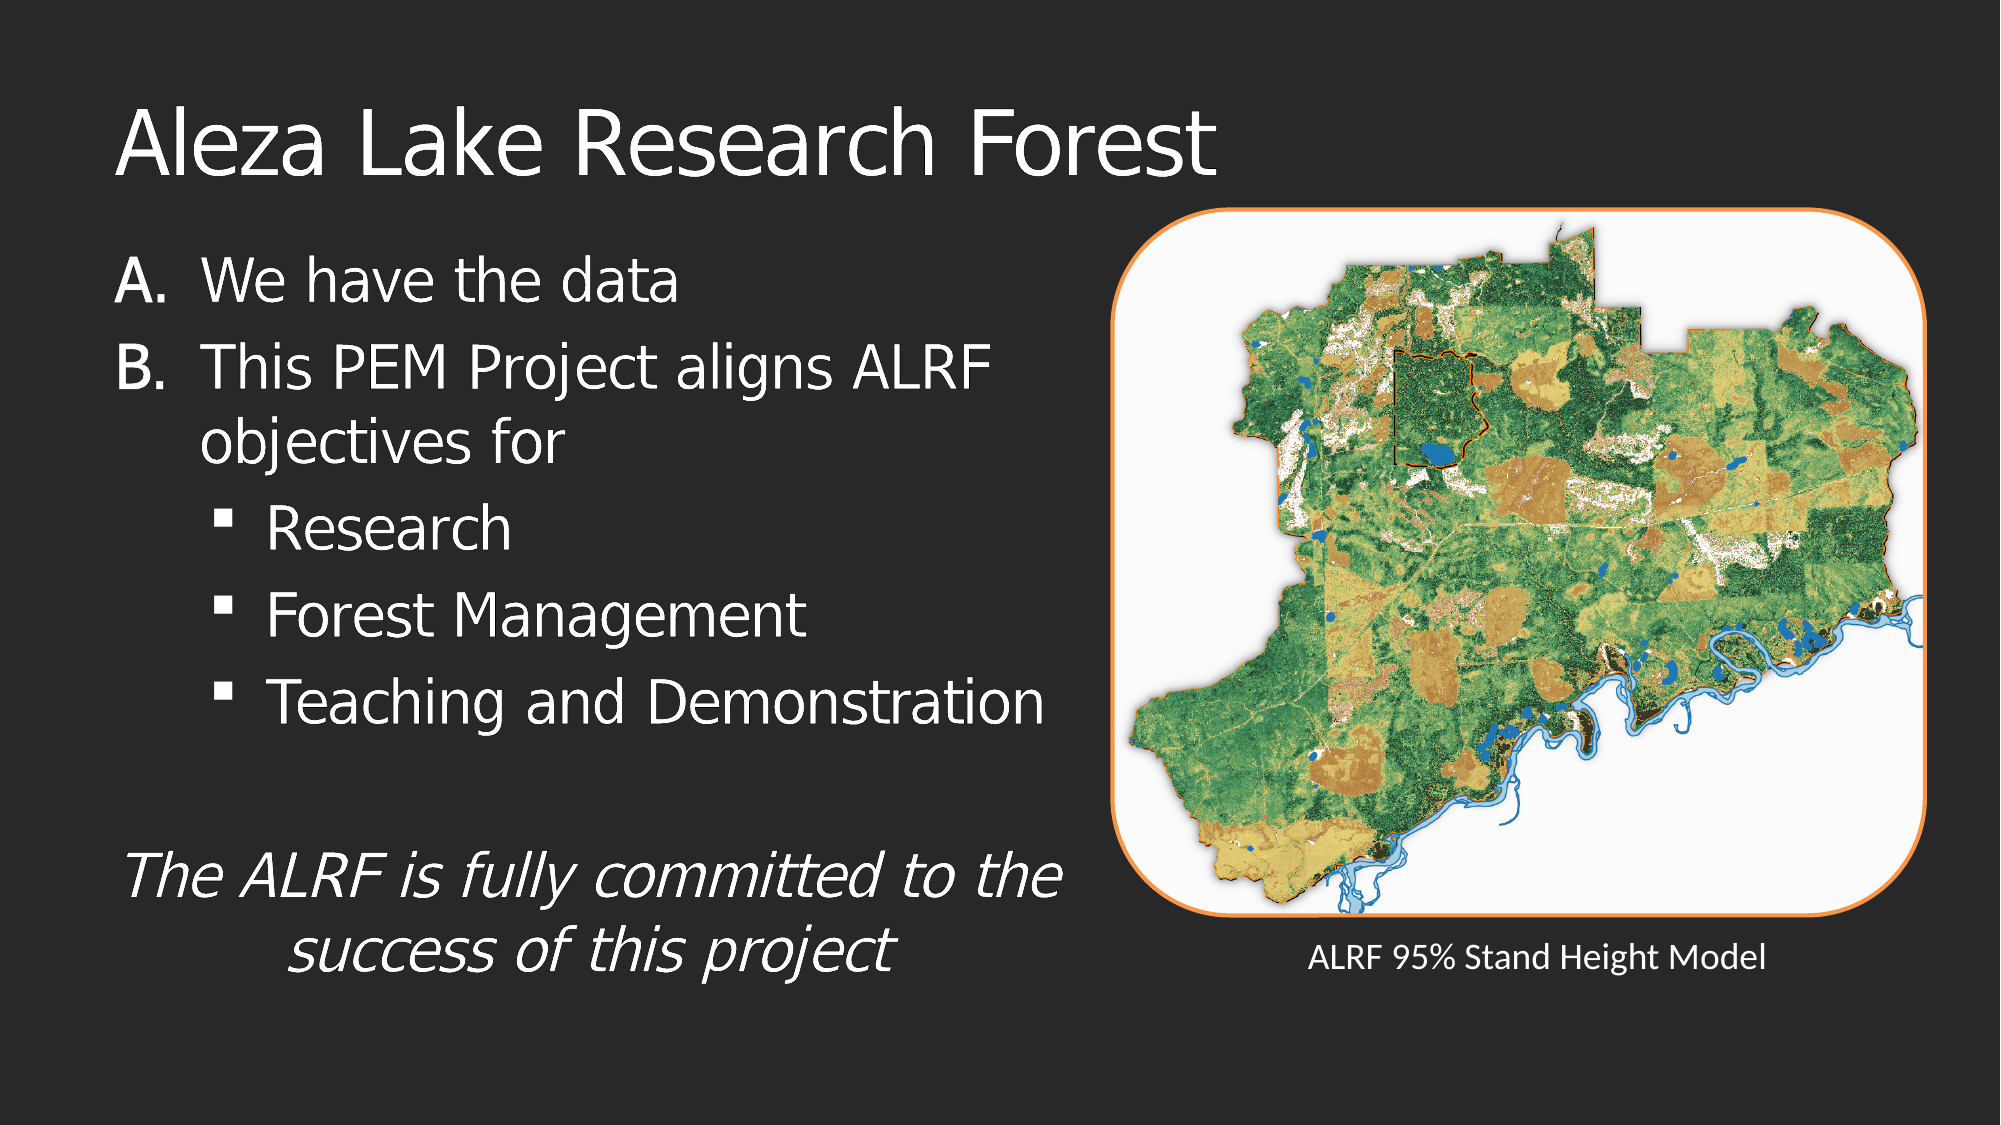

# Aleza Lake Research Forest

We have the data
This PEM Project aligns ALRF objectives for
Research
Forest Management
Teaching and Demonstration

The ALRF is fully committed to the success of this project

ALRF 95% Stand Height Model